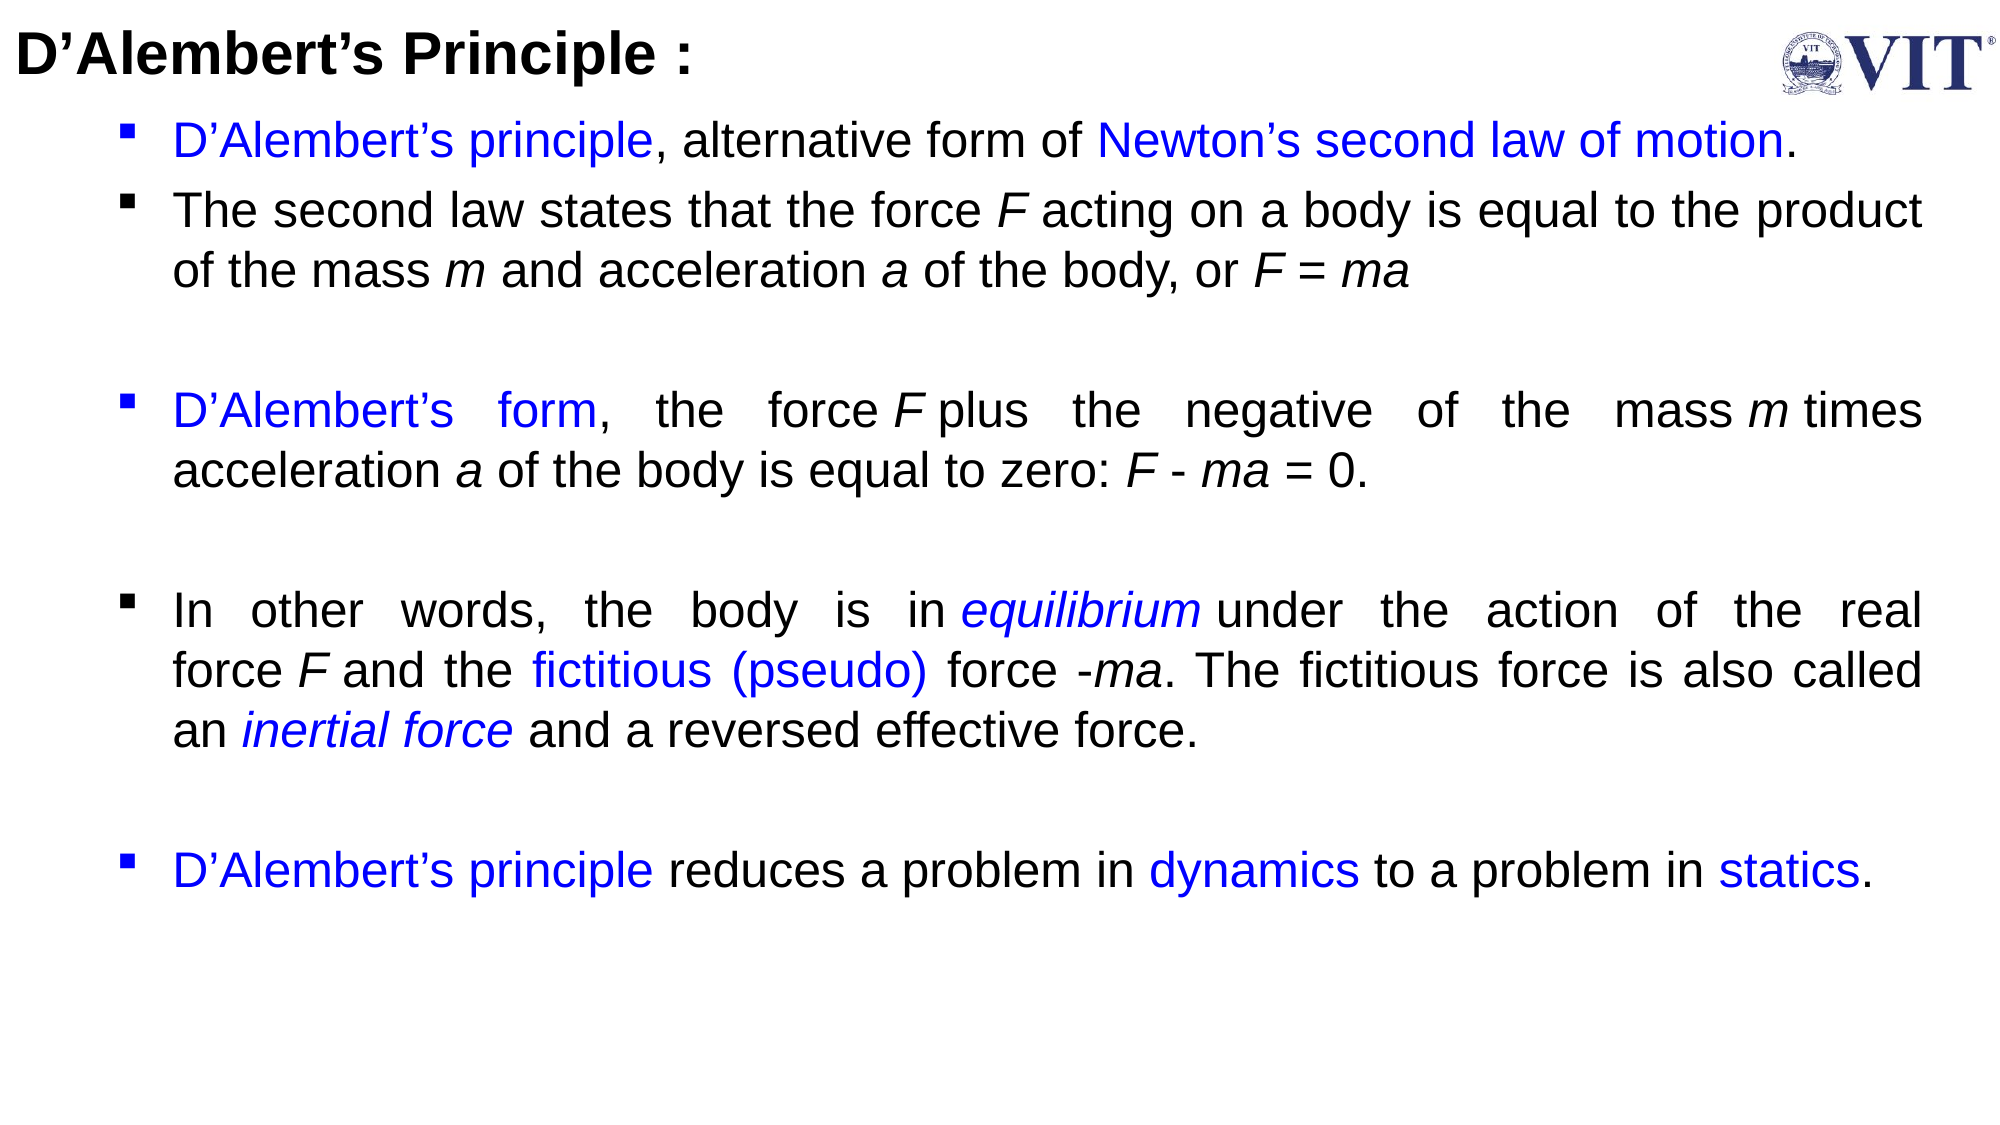

# D’Alembert’s Principle :
D’Alembert’s principle, alternative form of Newton’s second law of motion.
The second law states that the force F acting on a body is equal to the product of the mass m and acceleration a of the body, or F = ma

D’Alembert’s form, the force F plus the negative of the mass m times acceleration a of the body is equal to zero: F - ma = 0.

In other words, the body is in equilibrium under the action of the real force F and the fictitious (pseudo) force -ma. The fictitious force is also called an inertial force and a reversed effective force.

D’Alembert’s principle reduces a problem in dynamics to a problem in statics.